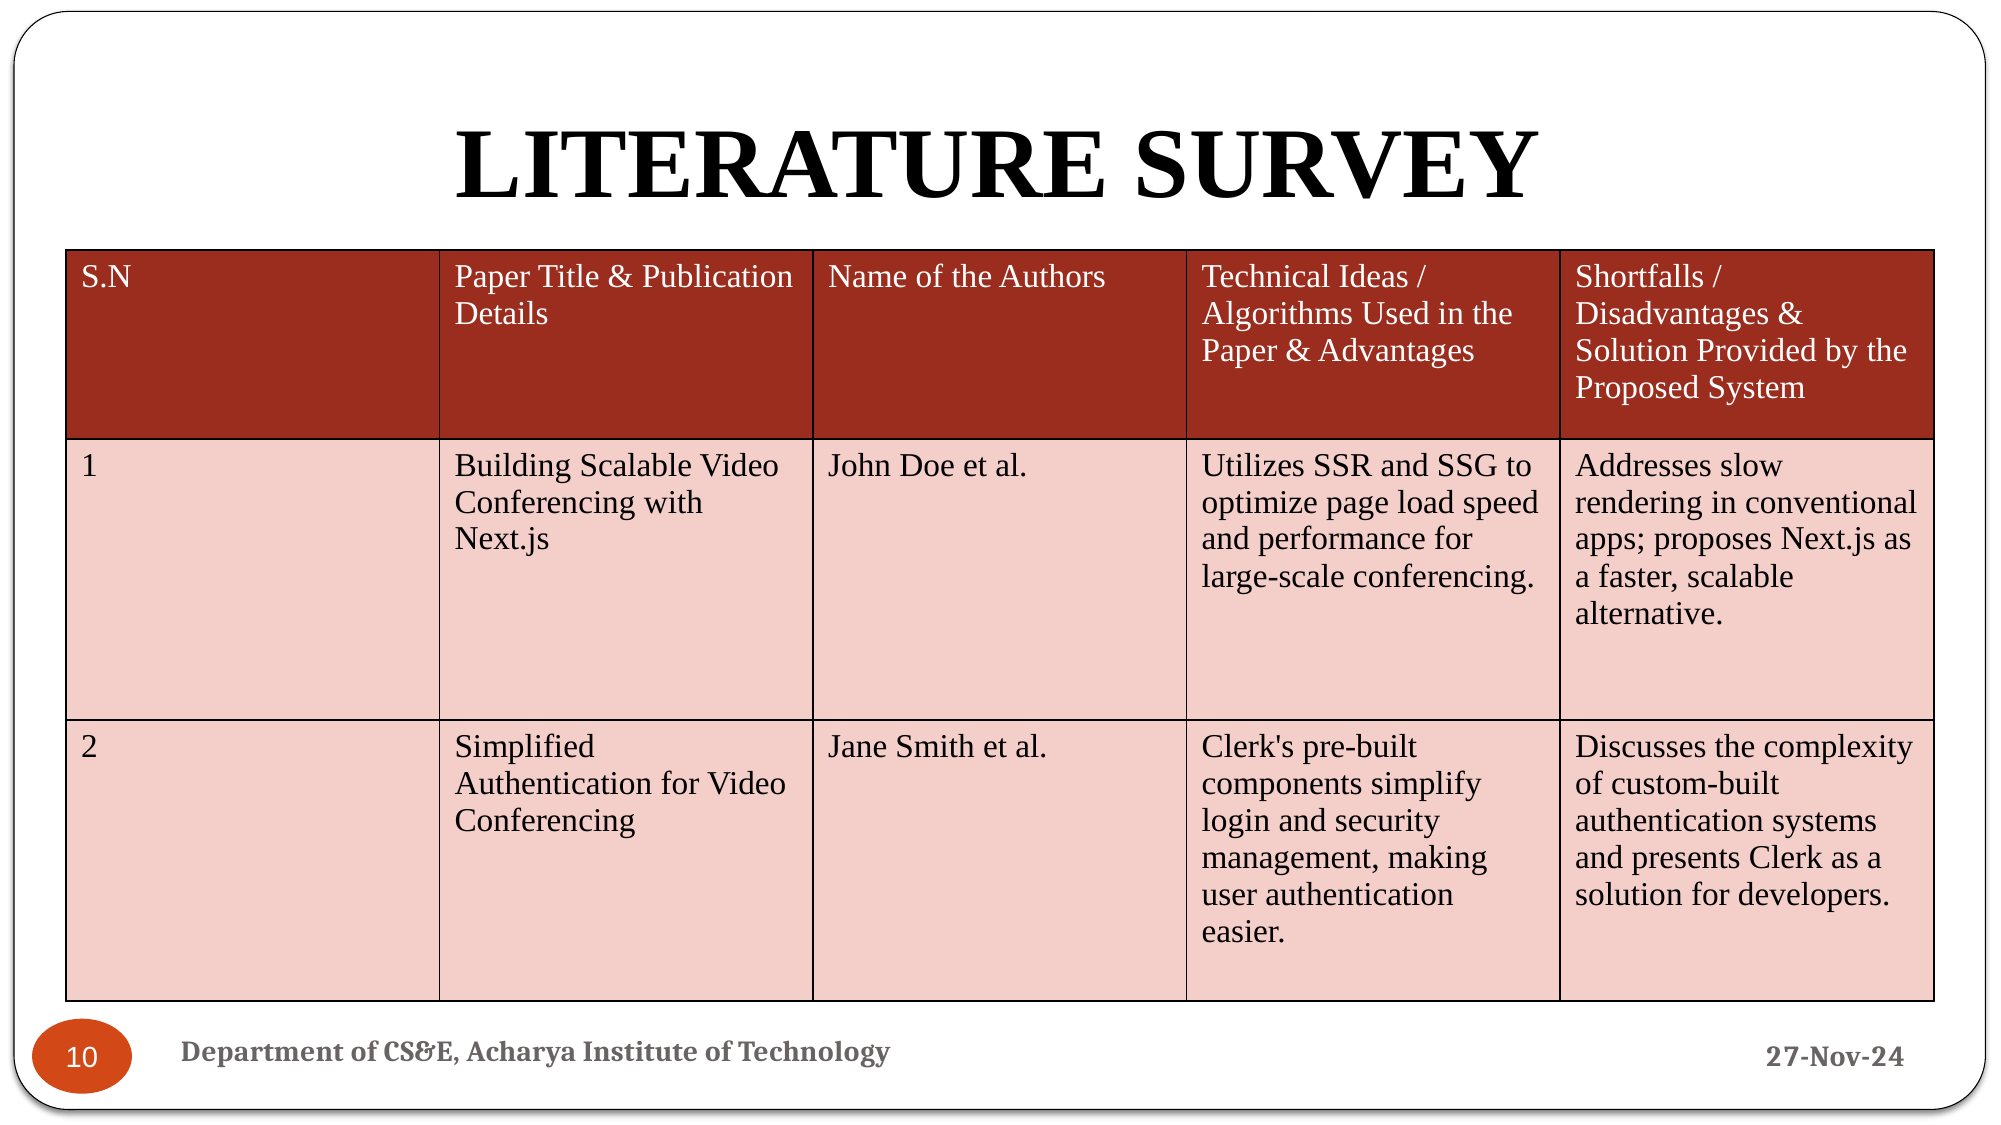

# LITERATURE SURVEY
| S.N | Paper Title & Publication Details | Name of the Authors | Technical Ideas / Algorithms Used in the Paper & Advantages | Shortfalls / Disadvantages & Solution Provided by the Proposed System |
| --- | --- | --- | --- | --- |
| 1 | Building Scalable Video Conferencing with Next.js | John Doe et al. | Utilizes SSR and SSG to optimize page load speed and performance for large-scale conferencing. | Addresses slow rendering in conventional apps; proposes Next.js as a faster, scalable alternative. |
| 2 | Simplified Authentication for Video Conferencing | Jane Smith et al. | Clerk's pre-built components simplify login and security management, making user authentication easier. | Discusses the complexity of custom-built authentication systems and presents Clerk as a solution for developers. |
Department of CS&E, Acharya Institute of Technology
27-Nov-24
10